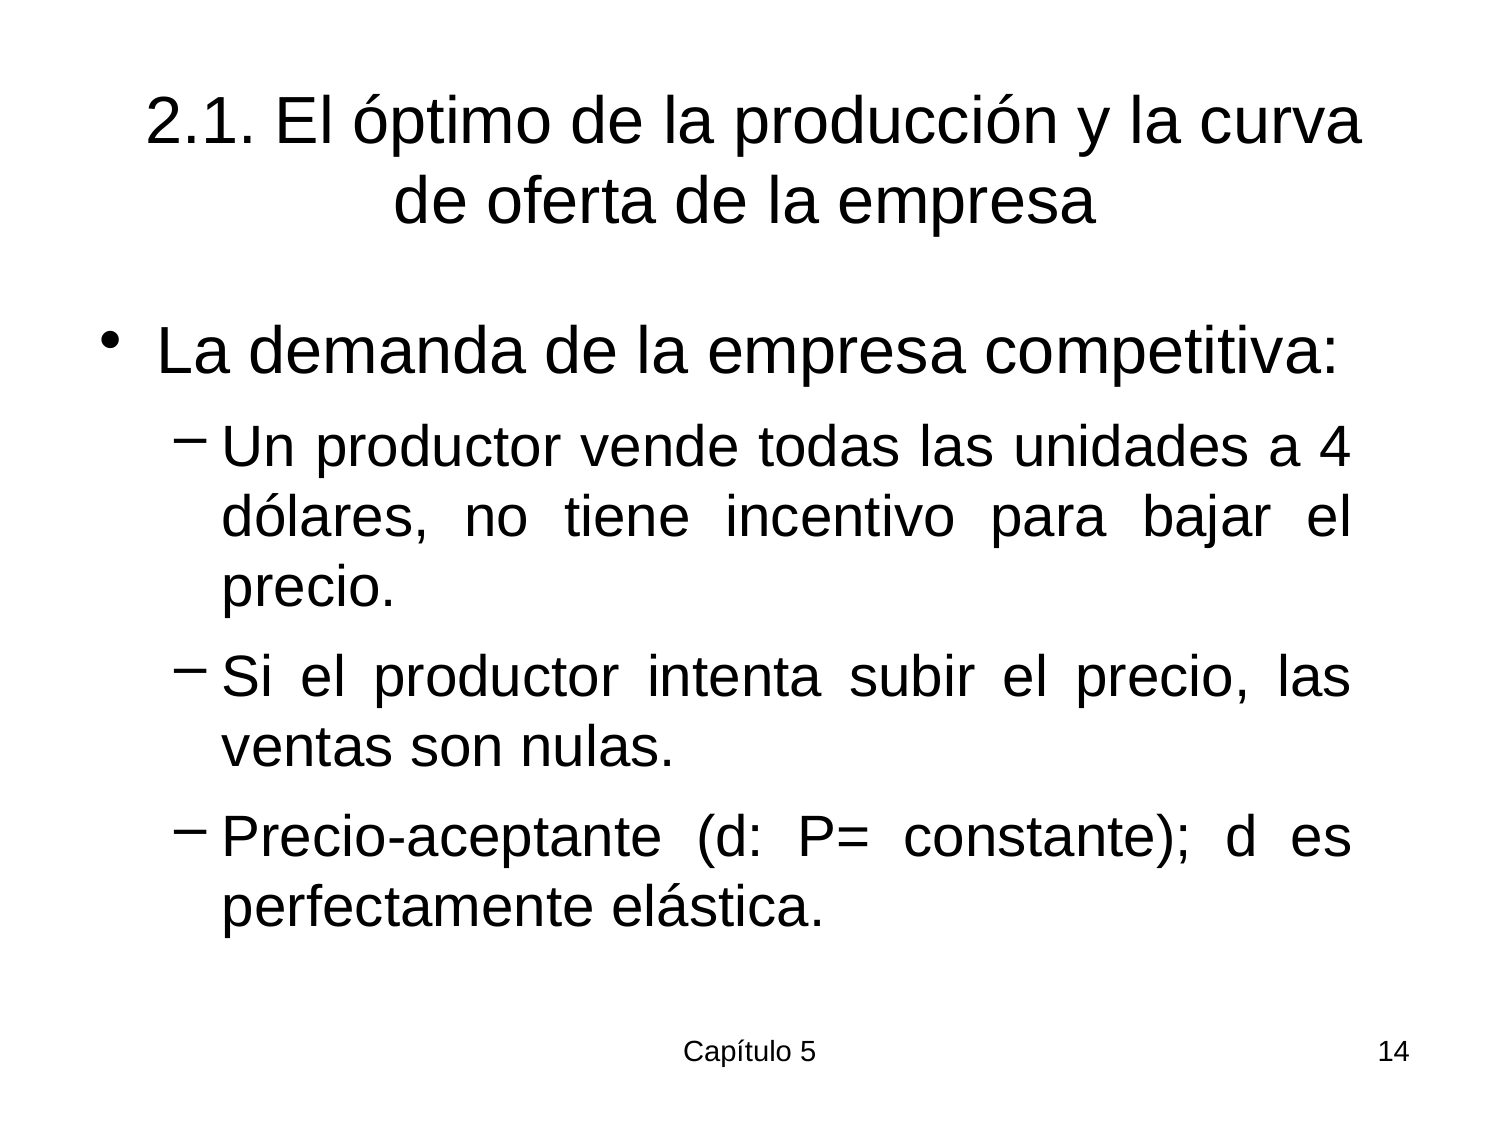

# 2.1. El óptimo de la producción y la curva de oferta de la empresa
La demanda de la empresa competitiva:
Un productor vende todas las unidades a 4 dólares, no tiene incentivo para bajar el precio.
Si el productor intenta subir el precio, las ventas son nulas.
Precio-aceptante (d: P= constante); d es perfectamente elástica.
Capítulo 5
14